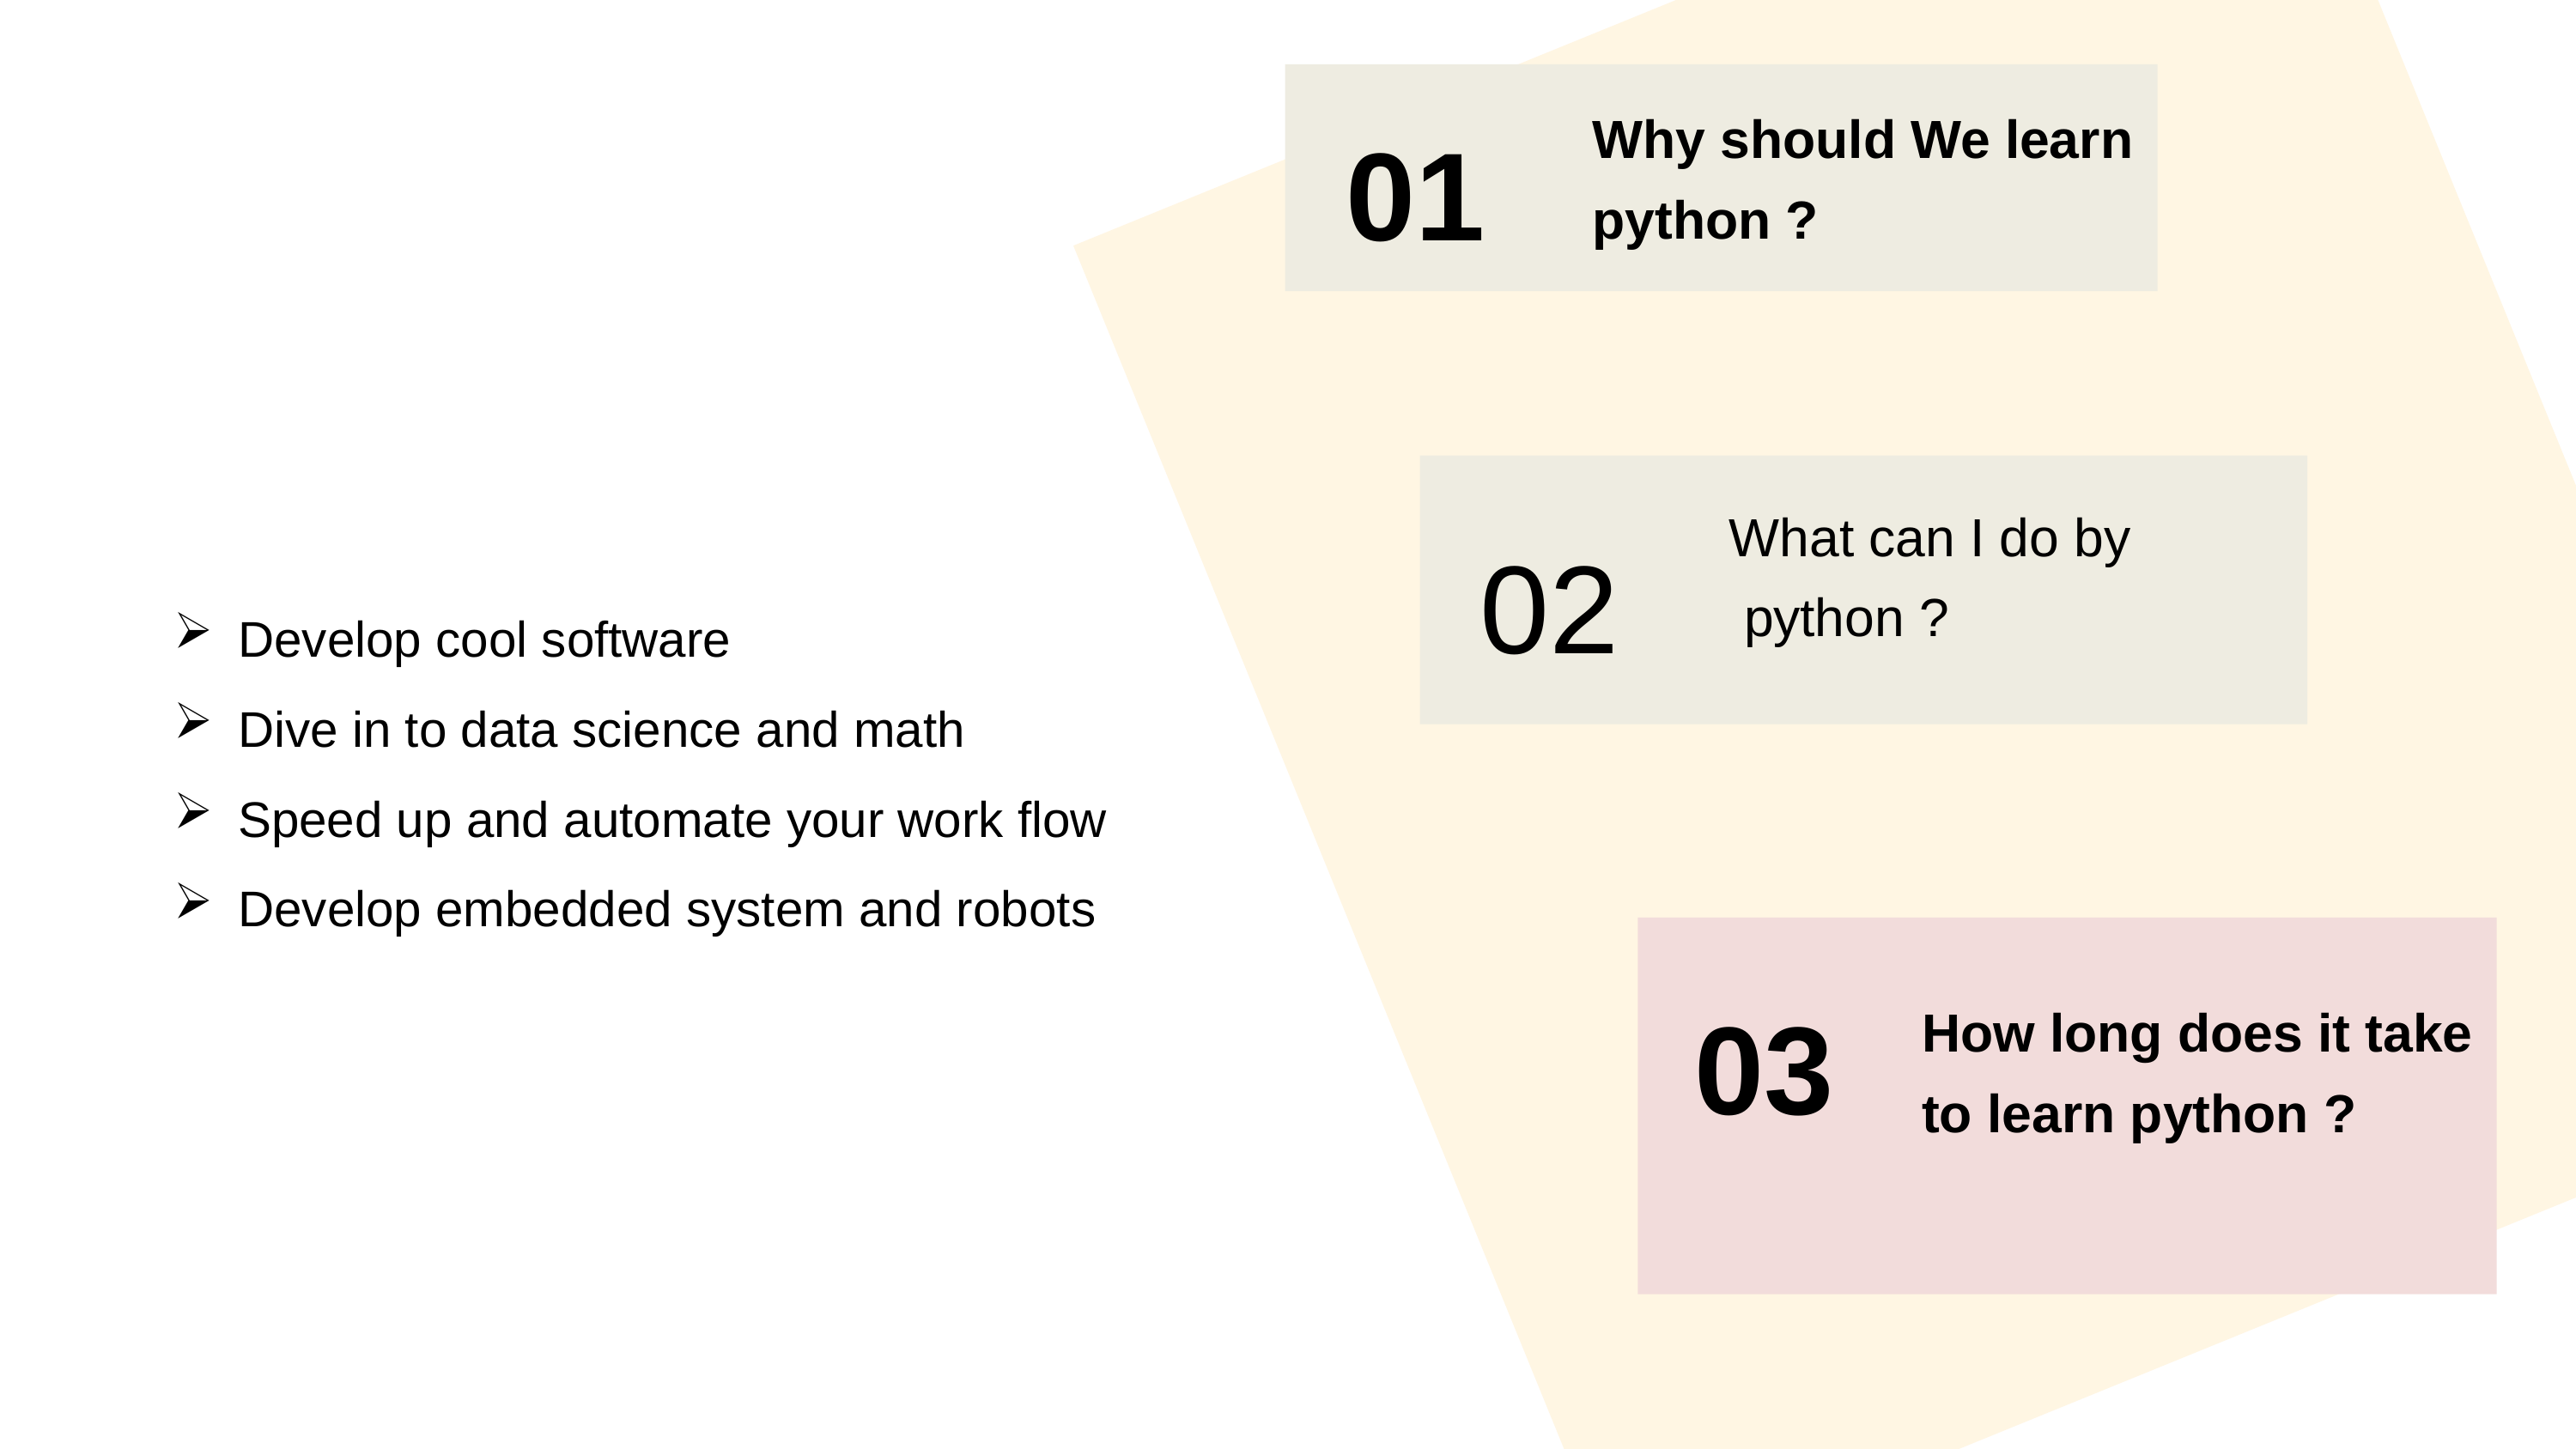

01
Why should We learn python ?

What can I do by
 python ?
02

Develop cool software
Dive in to data science and math
Speed up and automate your work flow
Develop embedded system and robots

03
How long does it take to learn python ?